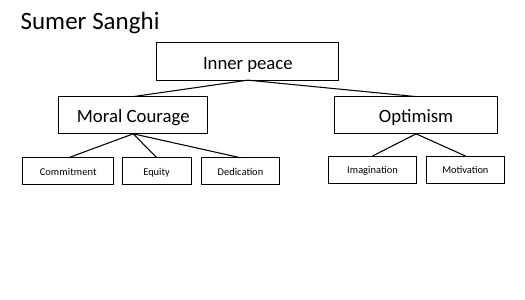

# Sumer Sanghi
Inner peace
Moral Courage
Optimism
Motivation
Imagination
Dedication
Equity
Commitment